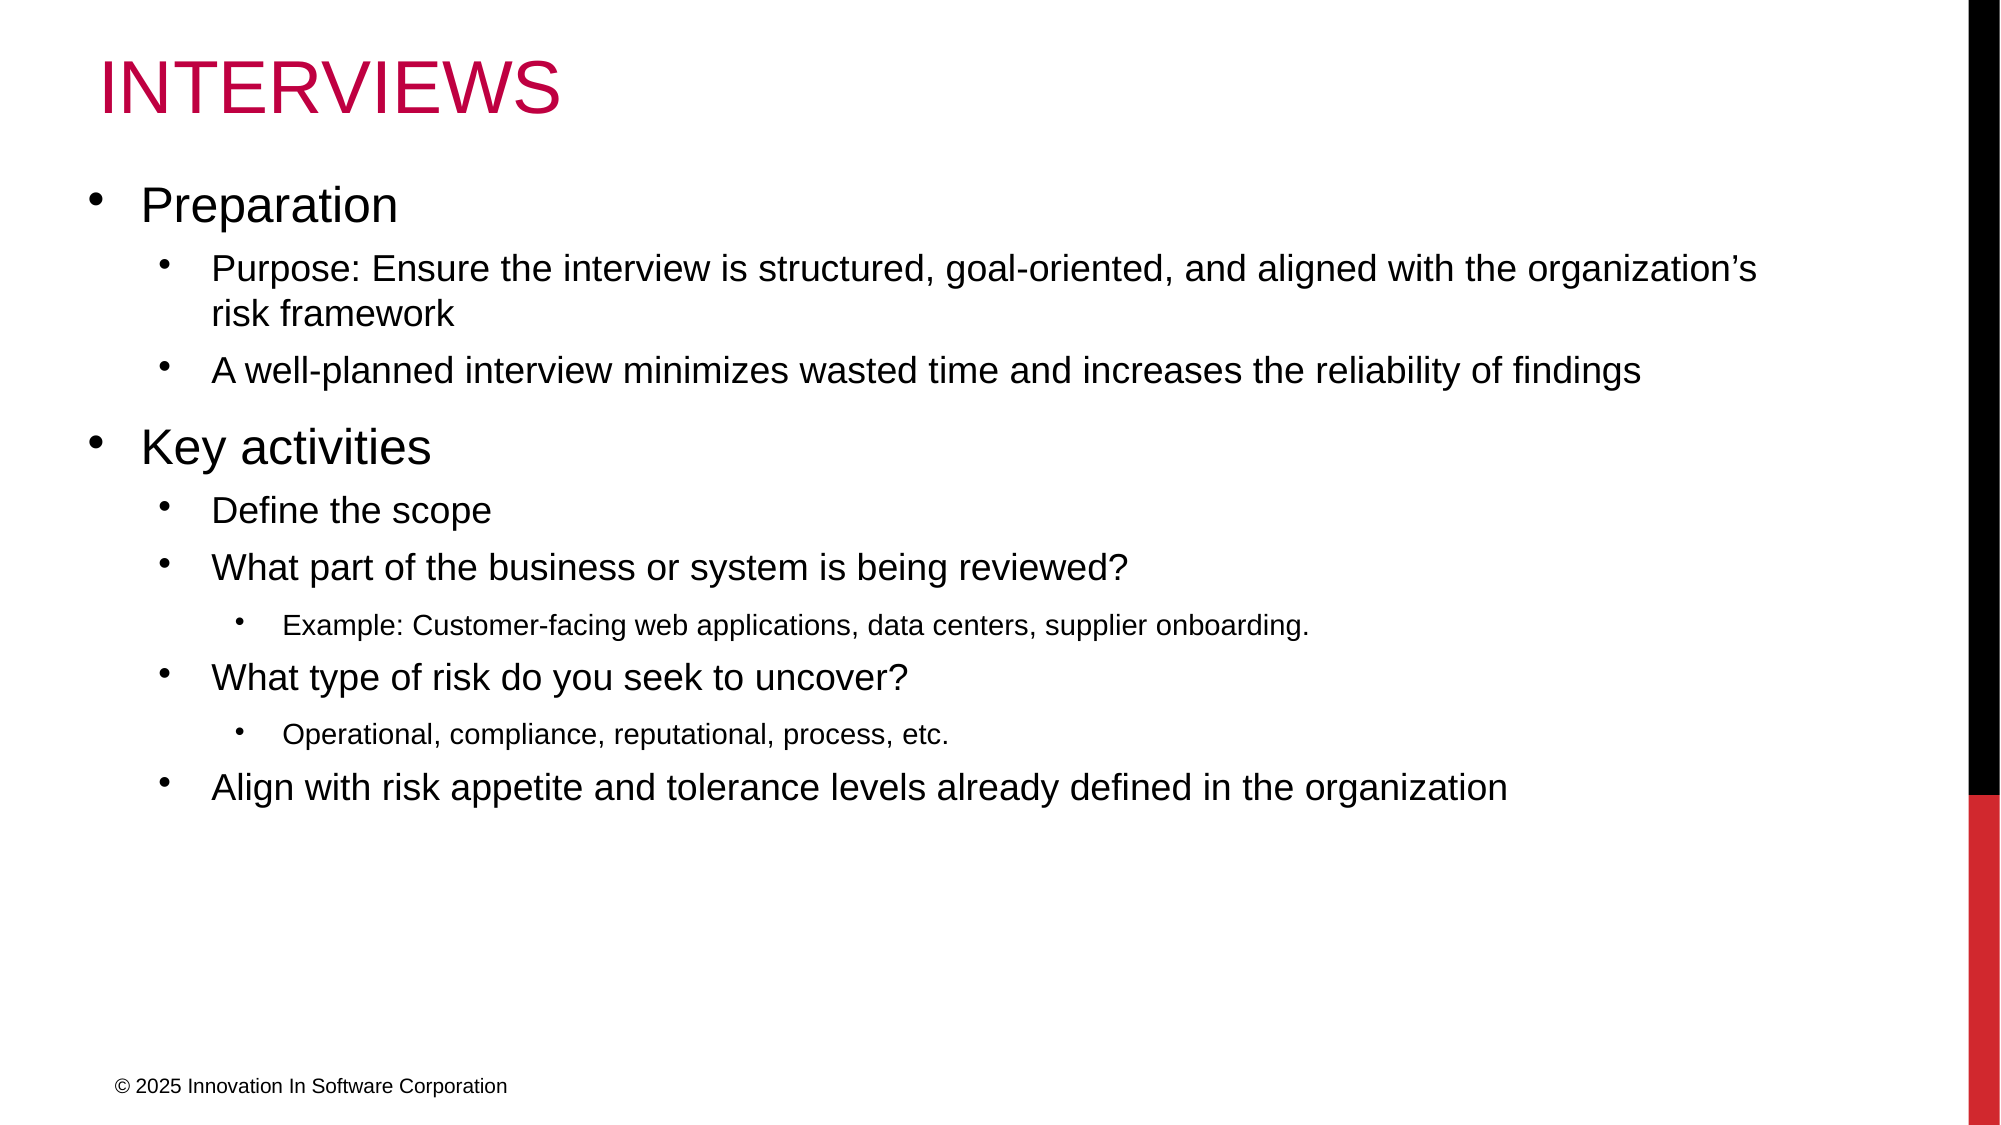

# interviews
Preparation
Purpose: Ensure the interview is structured, goal-oriented, and aligned with the organization’s risk framework
A well-planned interview minimizes wasted time and increases the reliability of findings
Key activities
Define the scope
What part of the business or system is being reviewed?
Example: Customer-facing web applications, data centers, supplier onboarding.
What type of risk do you seek to uncover?
Operational, compliance, reputational, process, etc.
Align with risk appetite and tolerance levels already defined in the organization
© 2025 Innovation In Software Corporation